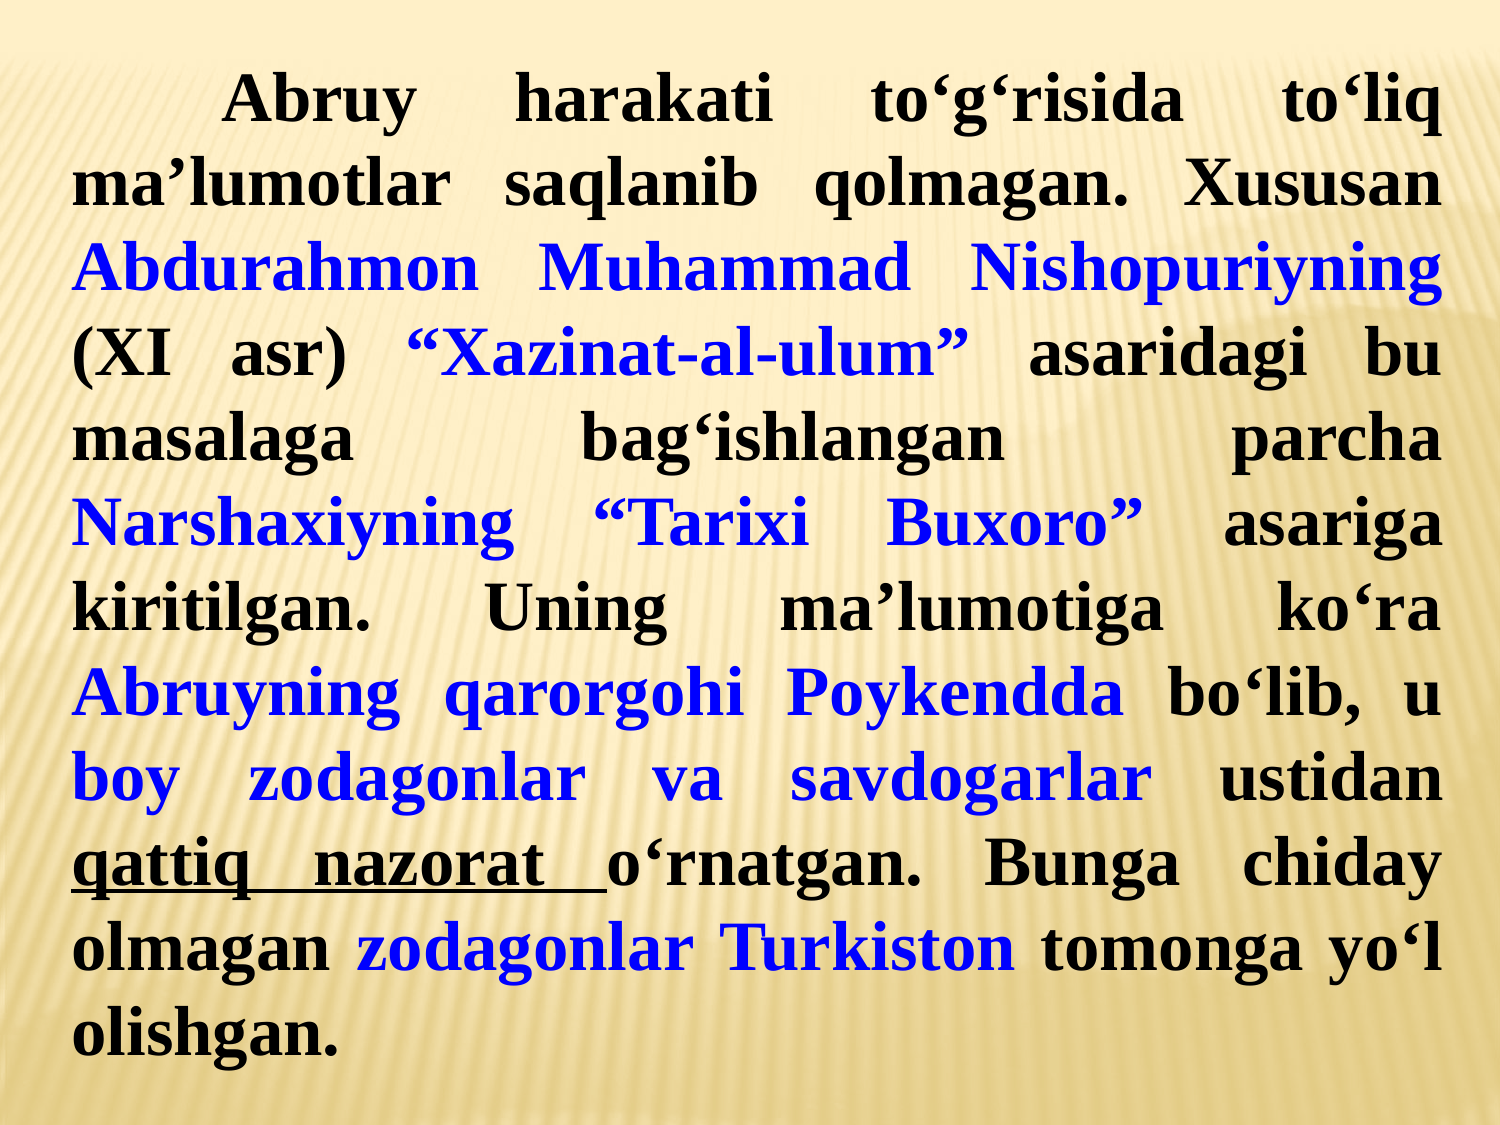

Abruy harakati to‘g‘risida to‘liq ma’lumotlar saqlanib qolmagan. Xususan Abdurahmon Muhammad Nishopuriyning (XI asr) “Xazinat-al-ulum” asaridagi bu masalaga bag‘ishlangan parcha Narshaxiyning “Tarixi Buxoro” asariga kiritilgan. Uning ma’lumotiga ko‘ra Abruyning qarorgohi Poykendda bo‘lib, u boy zodagonlar va savdogarlar ustidan qattiq nazorat o‘rnatgan. Bunga chiday olmagan zodagonlar Turkiston tomonga yo‘l olishgan.